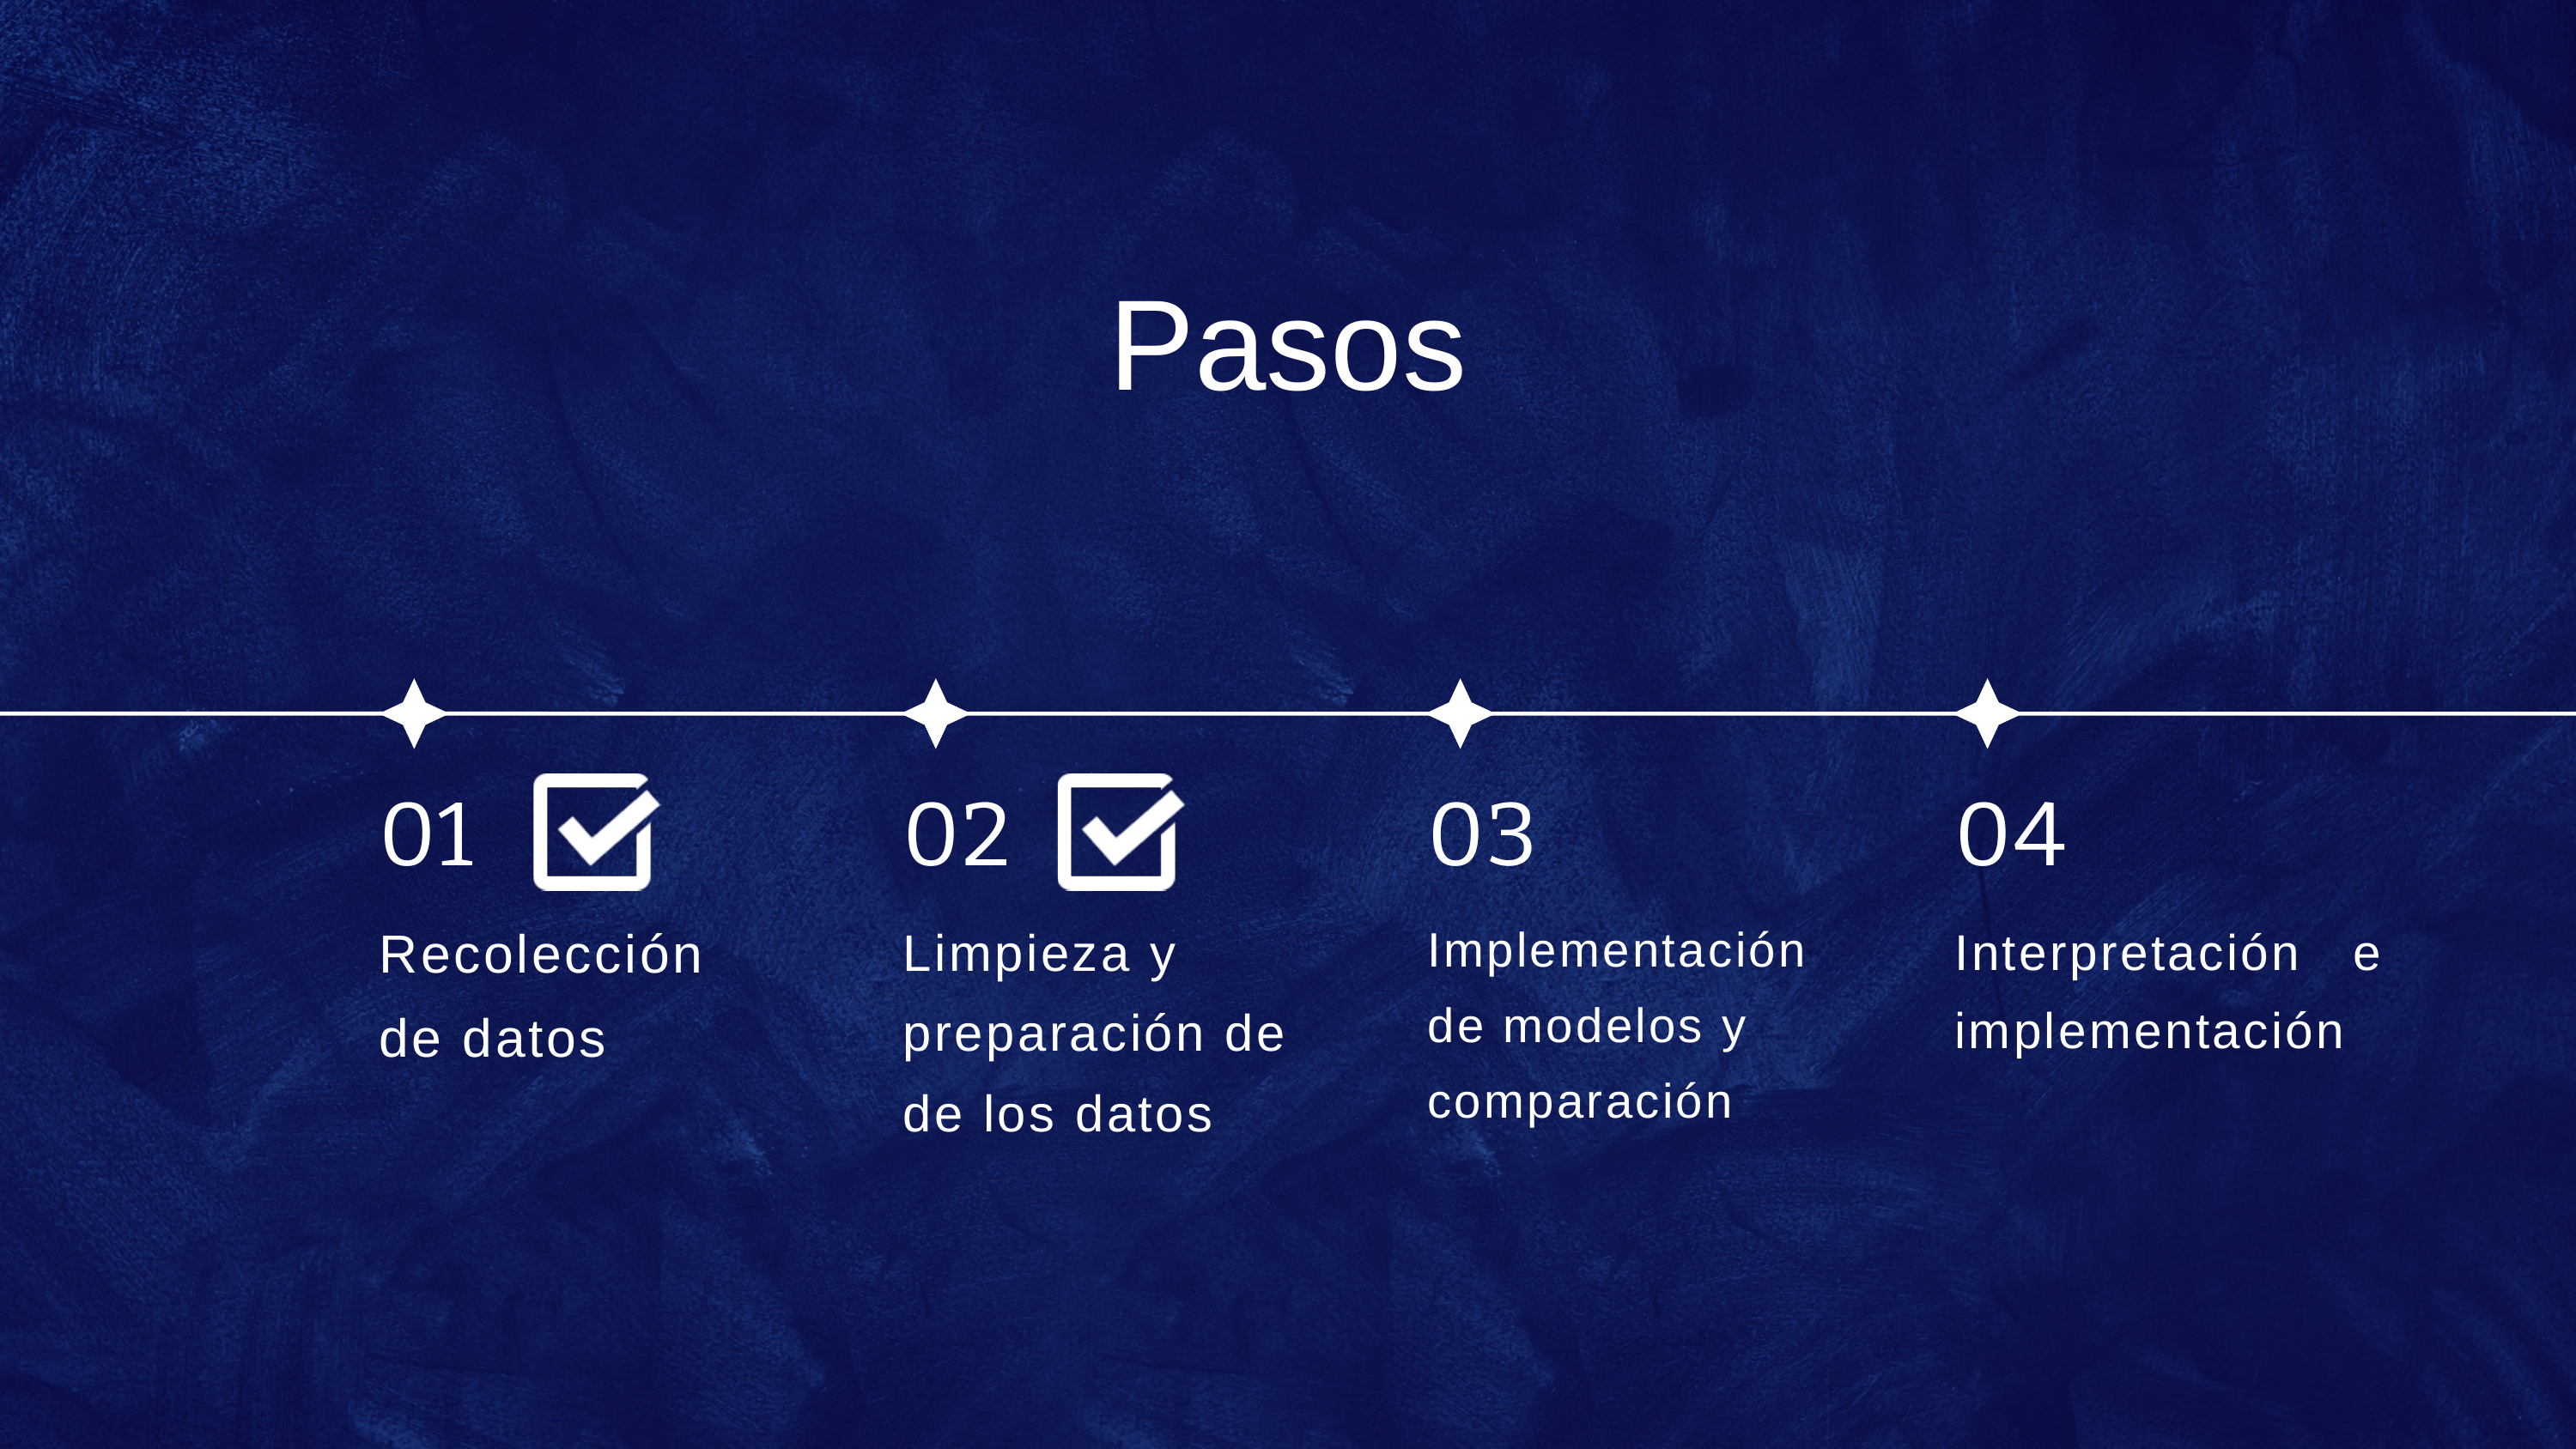

Pasos

01
02
03
04
Recolección de datos
Limpieza y preparación de de los datos
Implementación de modelos y comparación
Interpretación   e implementación